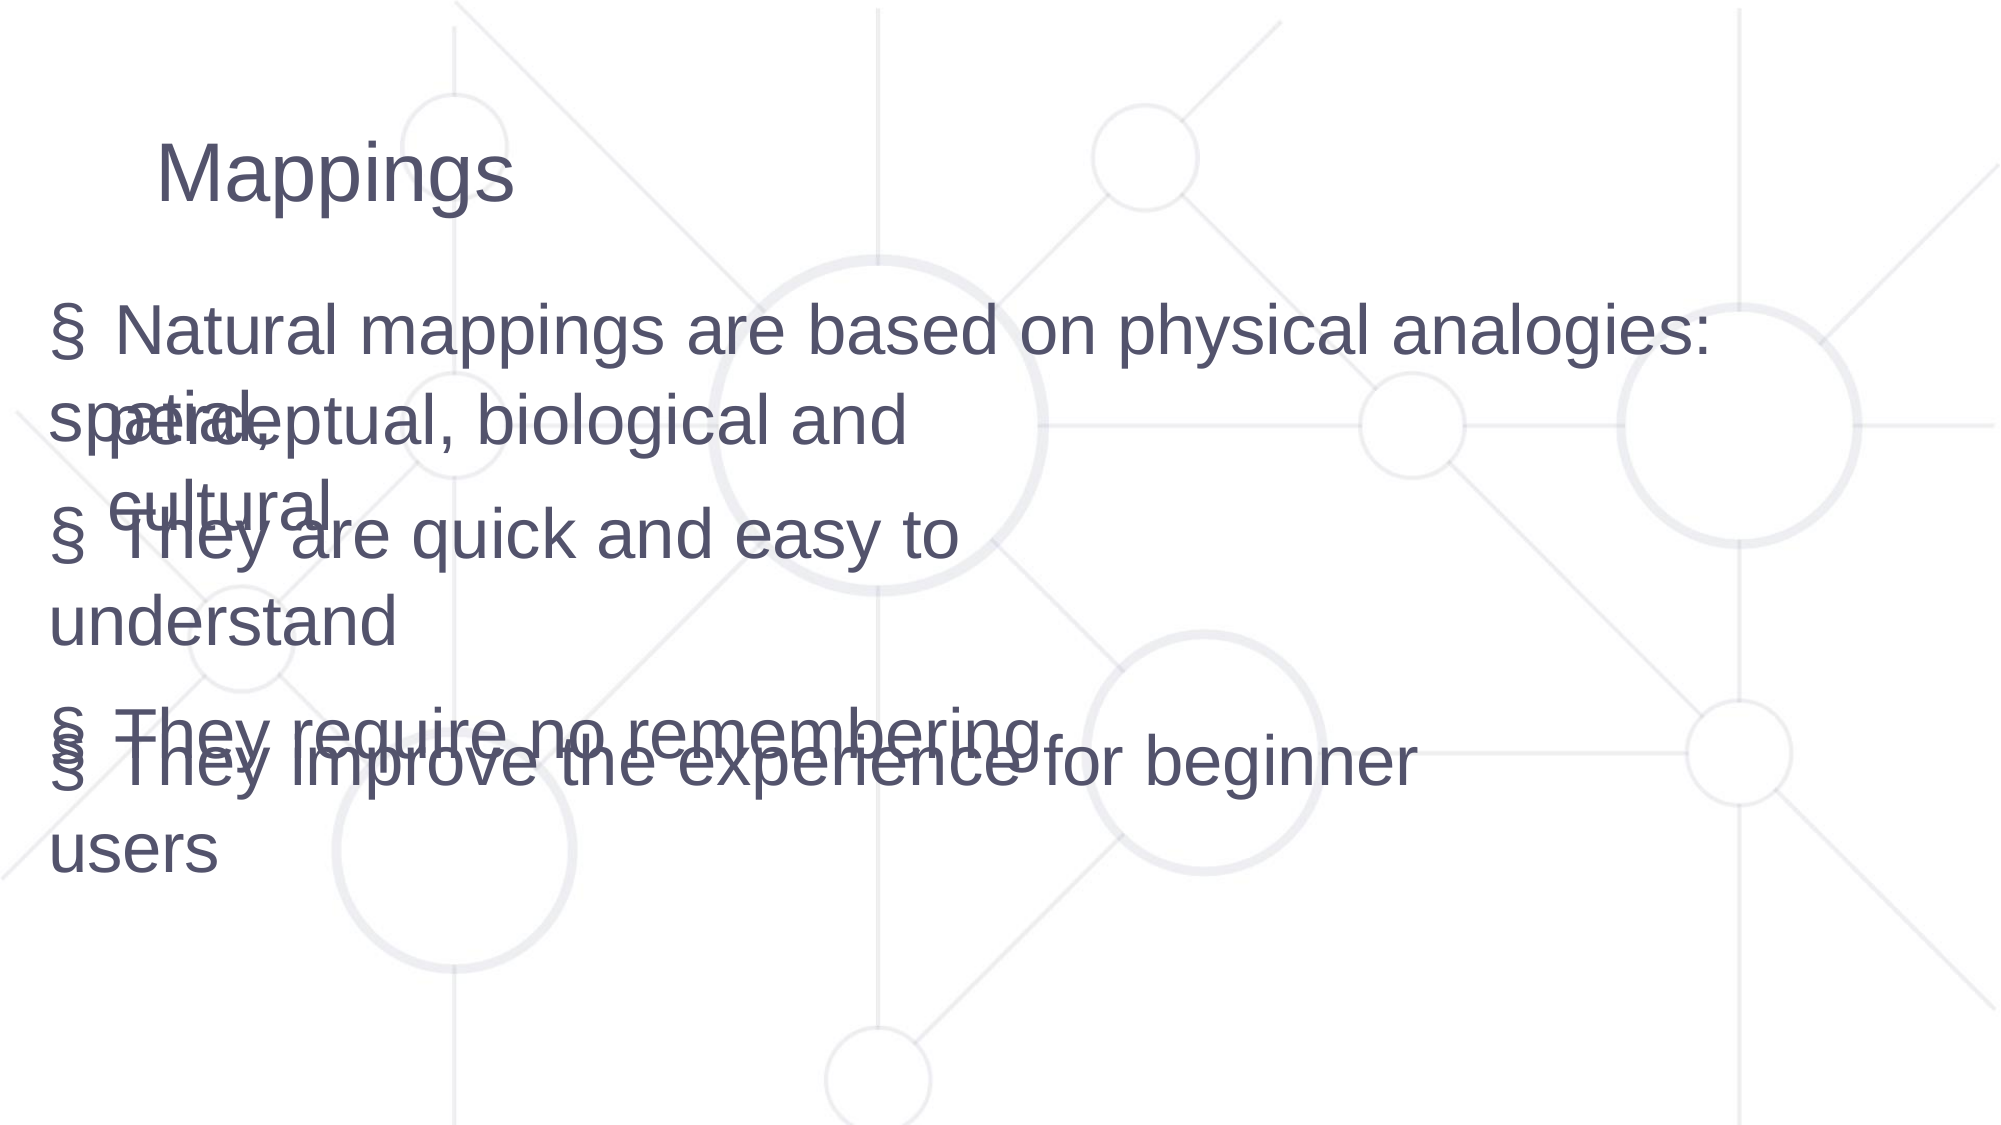

Mappings
§ Natural mappings are based on physical analogies: spatial,
perceptual, biological and cultural
§ They are quick and easy to understand
§ They require no remembering
§ They improve the experience for beginner users